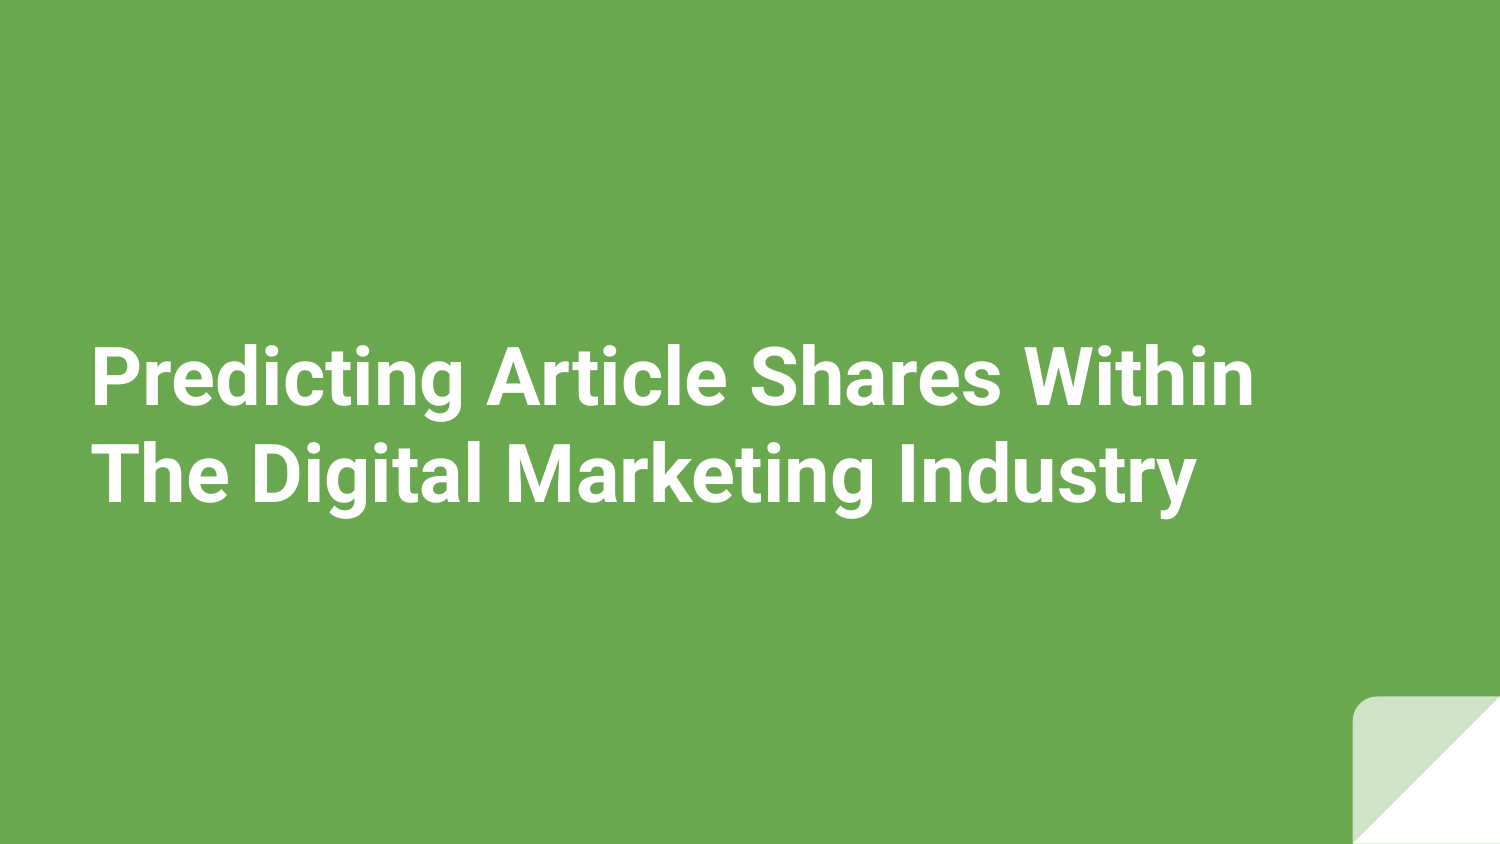

# Predicting Article Shares Within The Digital Marketing Industry